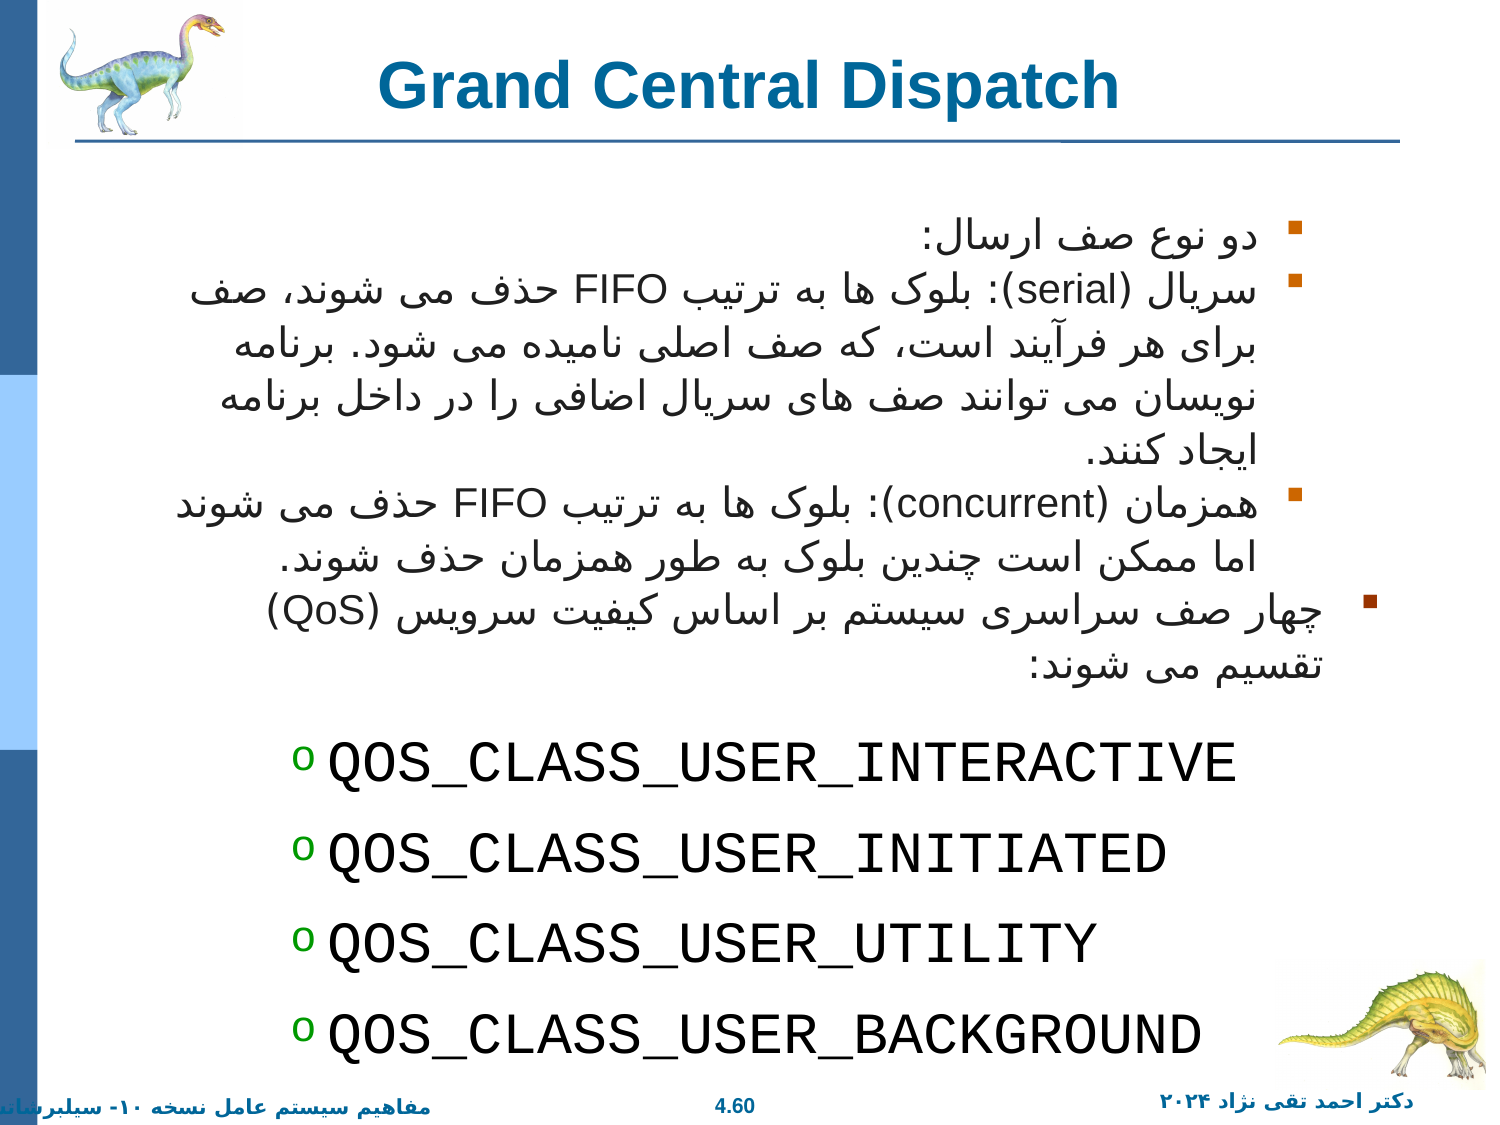

# Grand Central Dispatch
دو نوع صف ارسال:
سریال (serial): بلوک ها به ترتیب FIFO حذف می شوند، صف برای هر فرآیند است، که صف اصلی نامیده می شود. برنامه نویسان می توانند صف های سریال اضافی را در داخل برنامه ایجاد کنند.
همزمان (concurrent): بلوک ها به ترتیب FIFO حذف می شوند اما ممکن است چندین بلوک به طور همزمان حذف شوند.
چهار صف سراسری سیستم بر اساس کیفیت سرویس (QoS) تقسیم می شوند:
QOS_CLASS_USER_INTERACTIVE
QOS_CLASS_USER_INITIATED
QOS_CLASS_USER_UTILITY
QOS_CLASS_USER_BACKGROUND